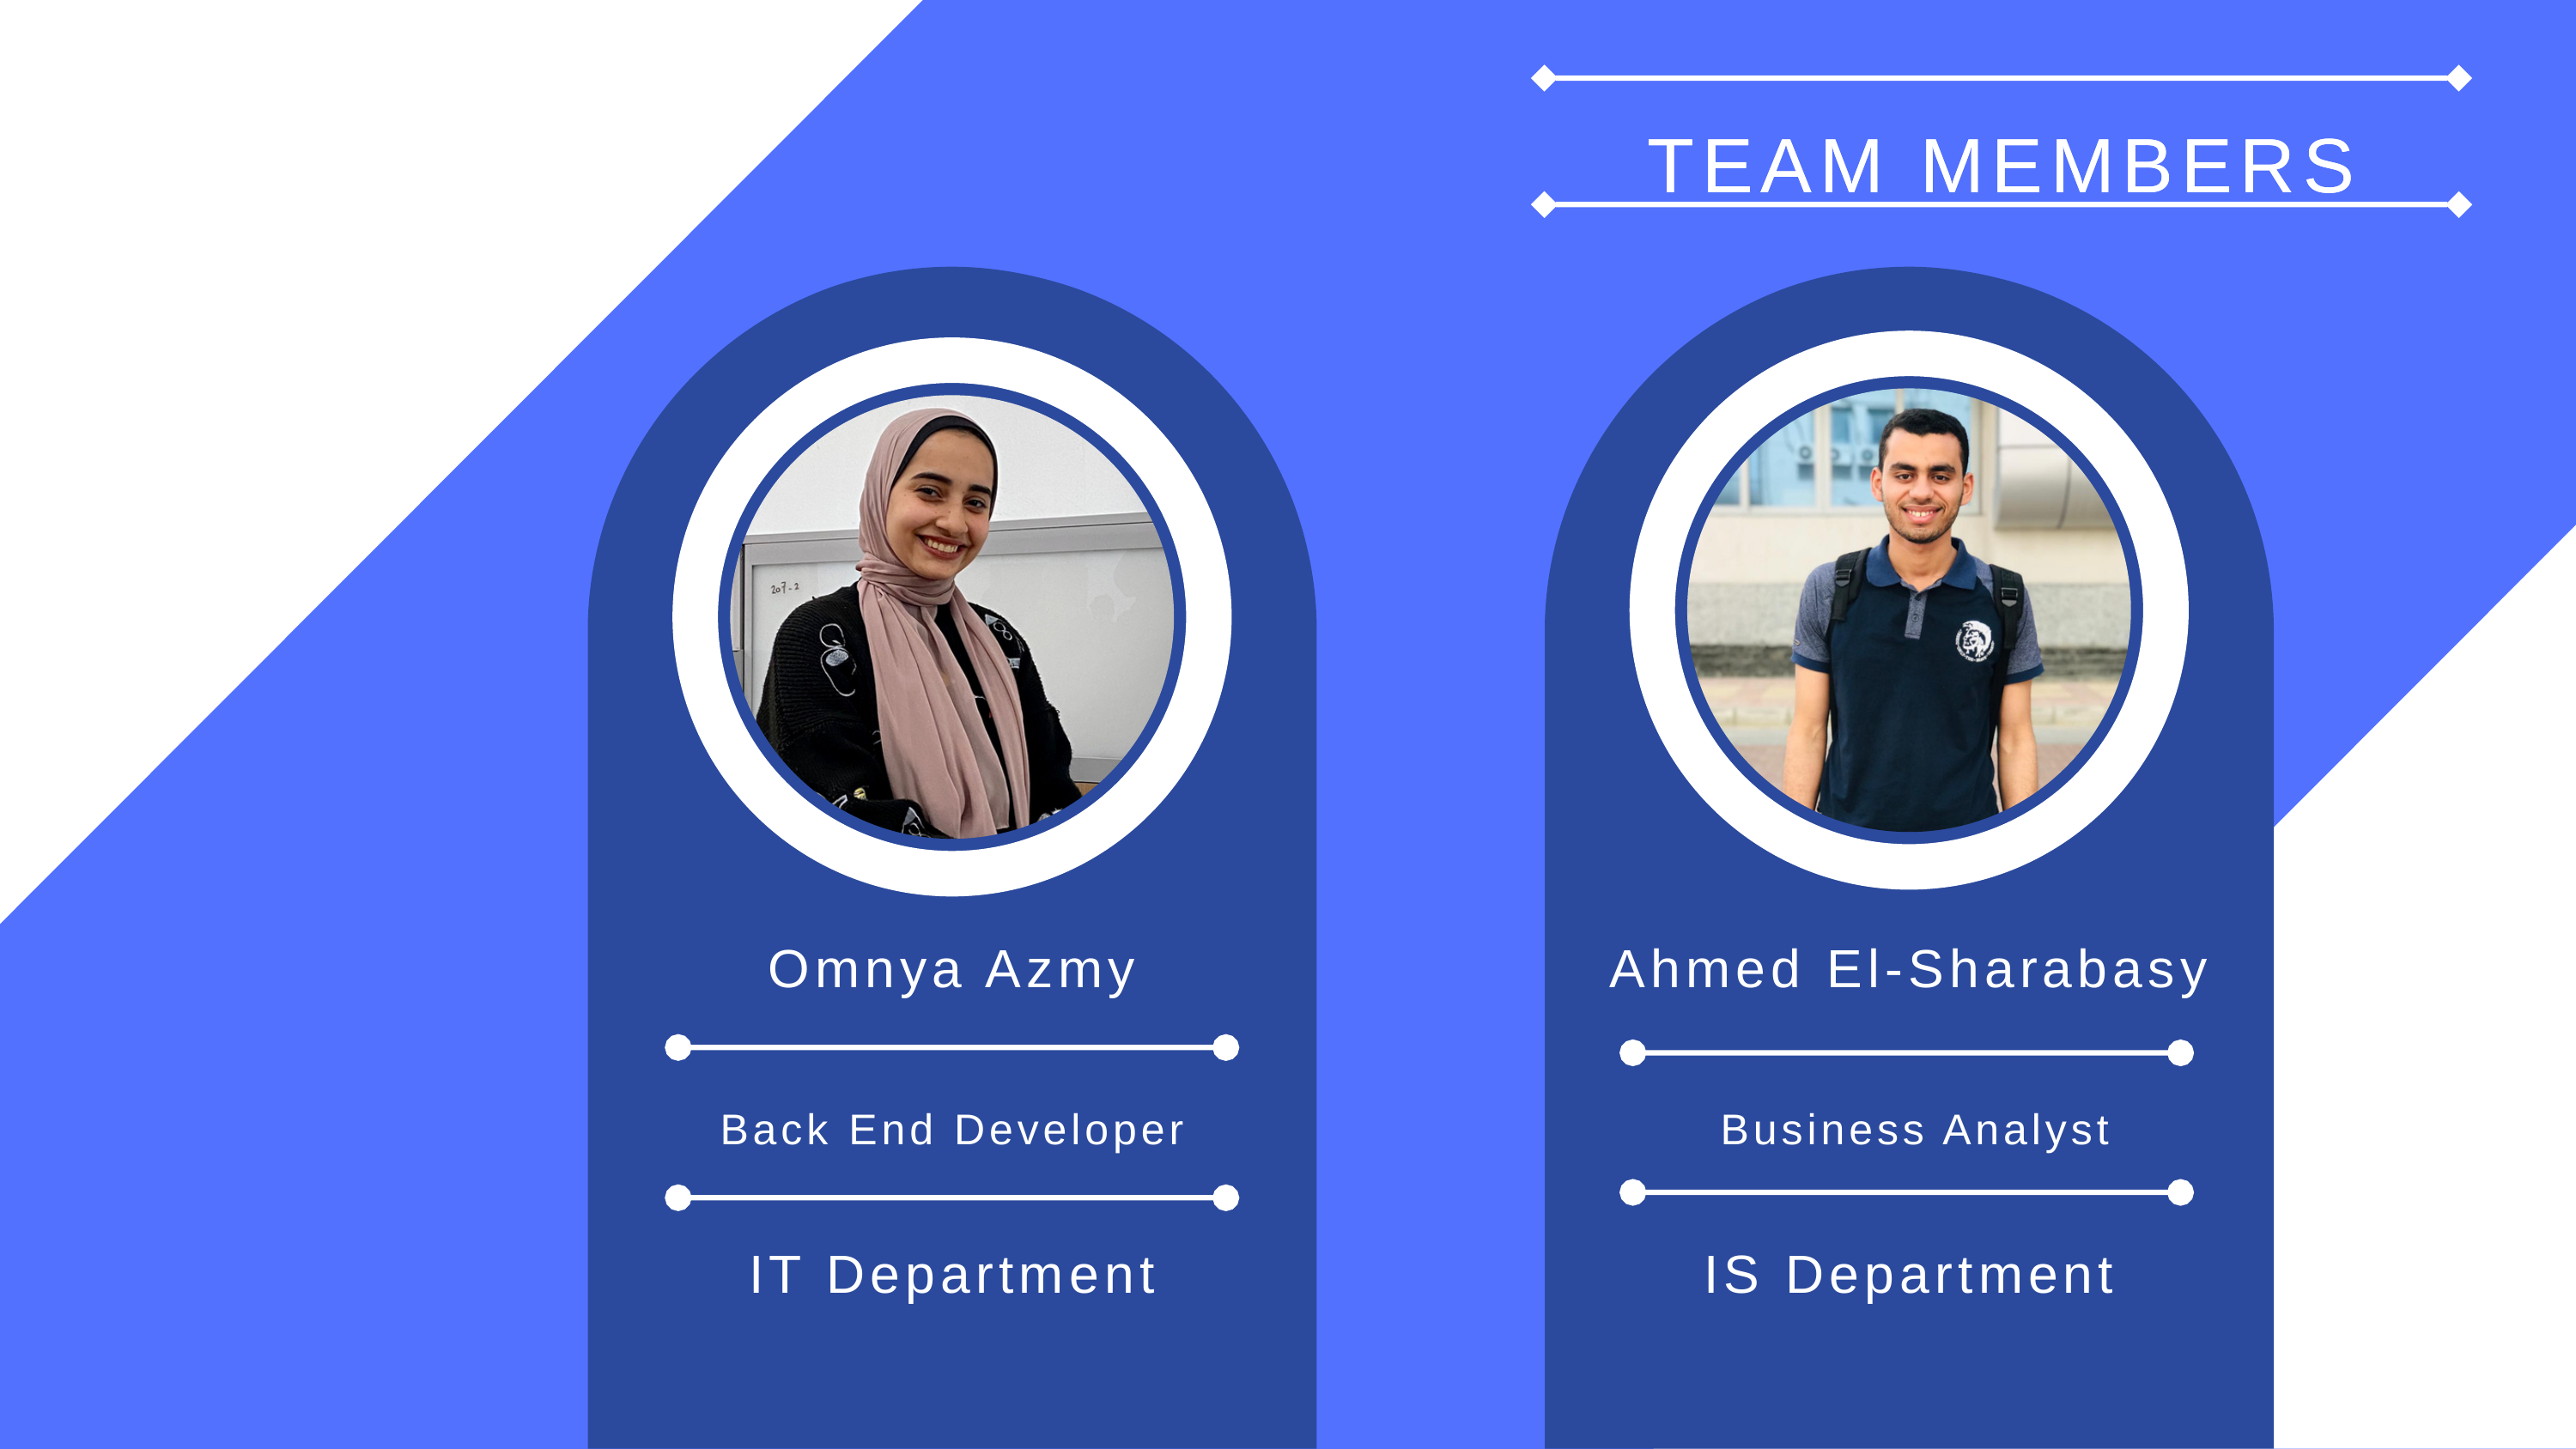

TEAM MEMBERS
TEAM MEMBERS

Omnya Azmy
Ahmed El-Sharabasy

Back End Developer
 Business Analyst

IT Department
IS Department